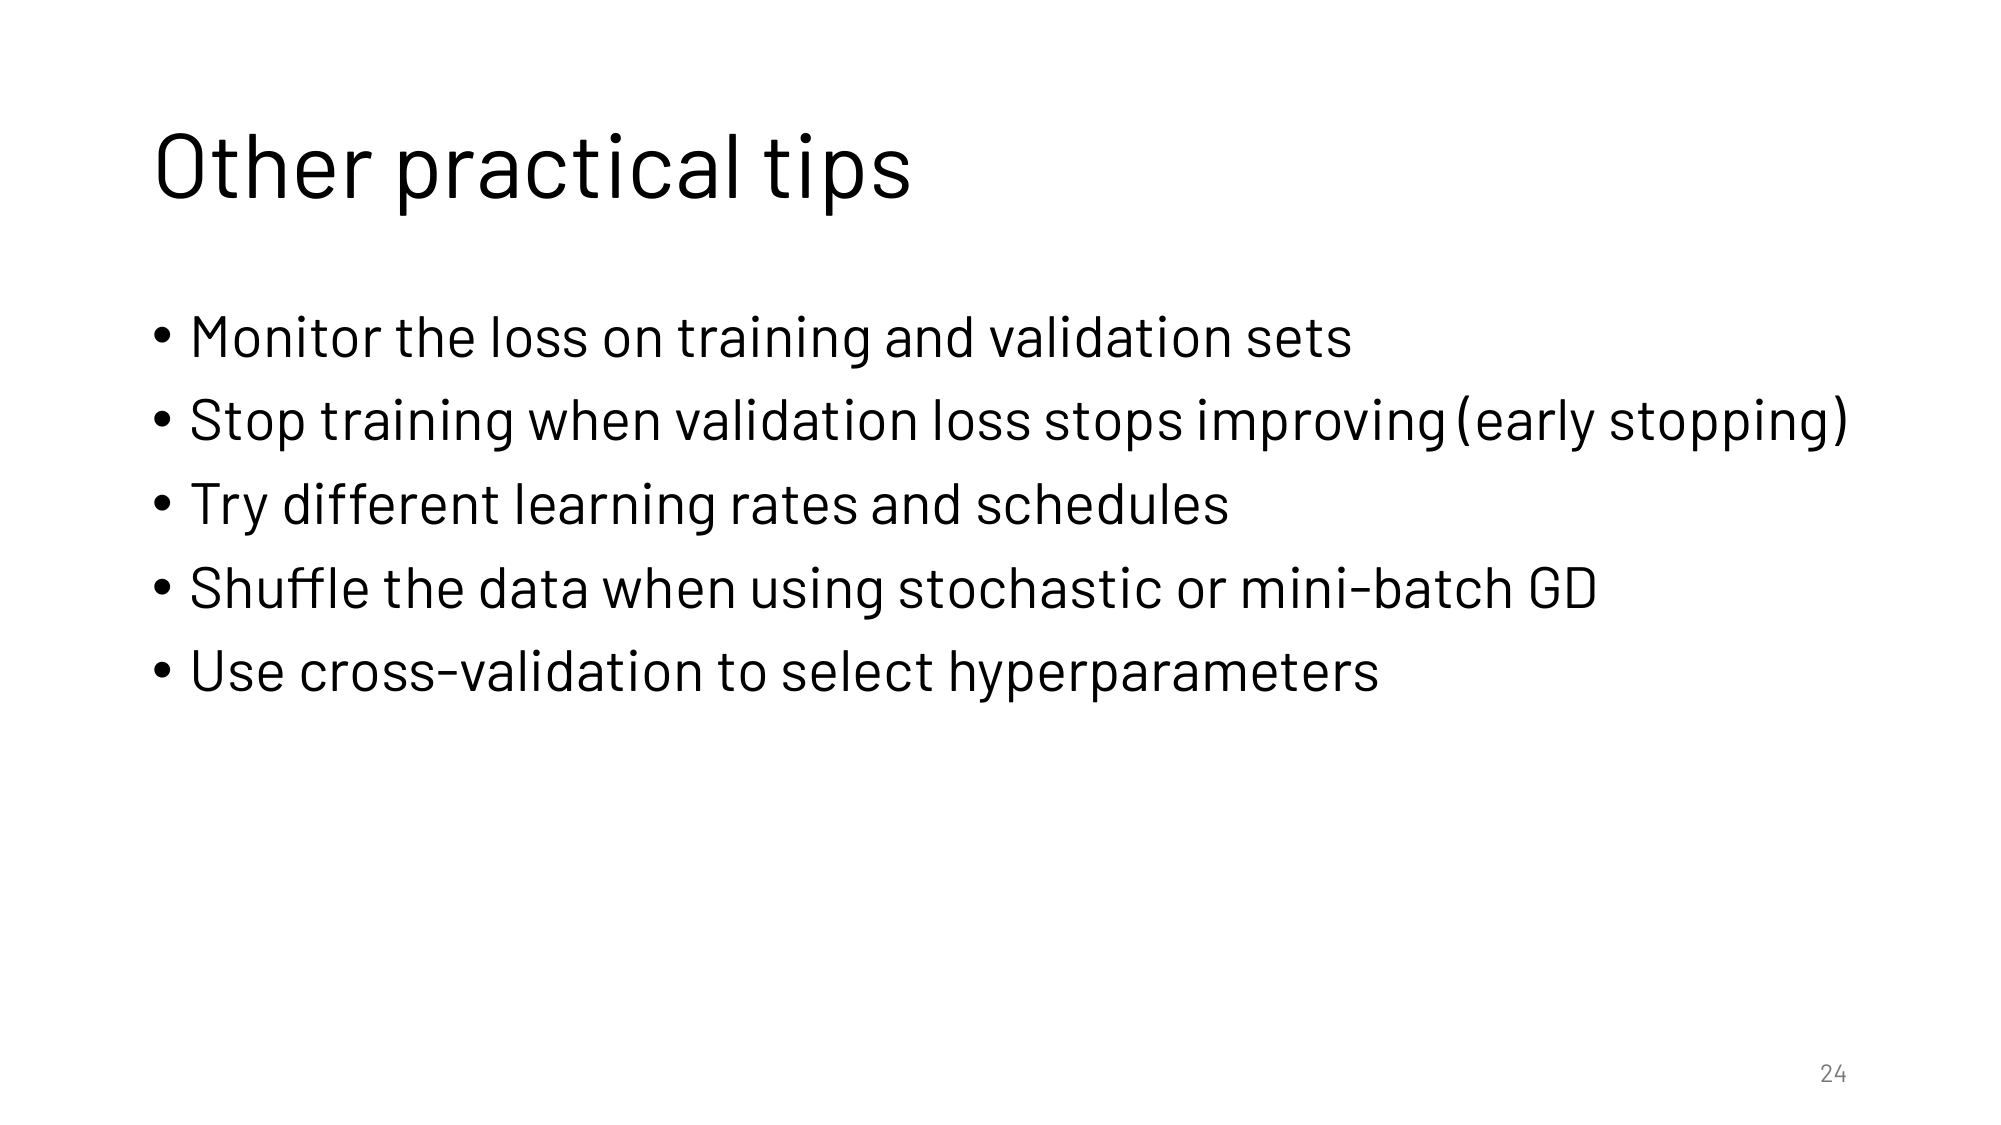

# Other practical tips
Monitor the loss on training and validation sets
Stop training when validation loss stops improving (early stopping)
Try different learning rates and schedules
Shuffle the data when using stochastic or mini‑batch GD
Use cross‑validation to select hyperparameters
24